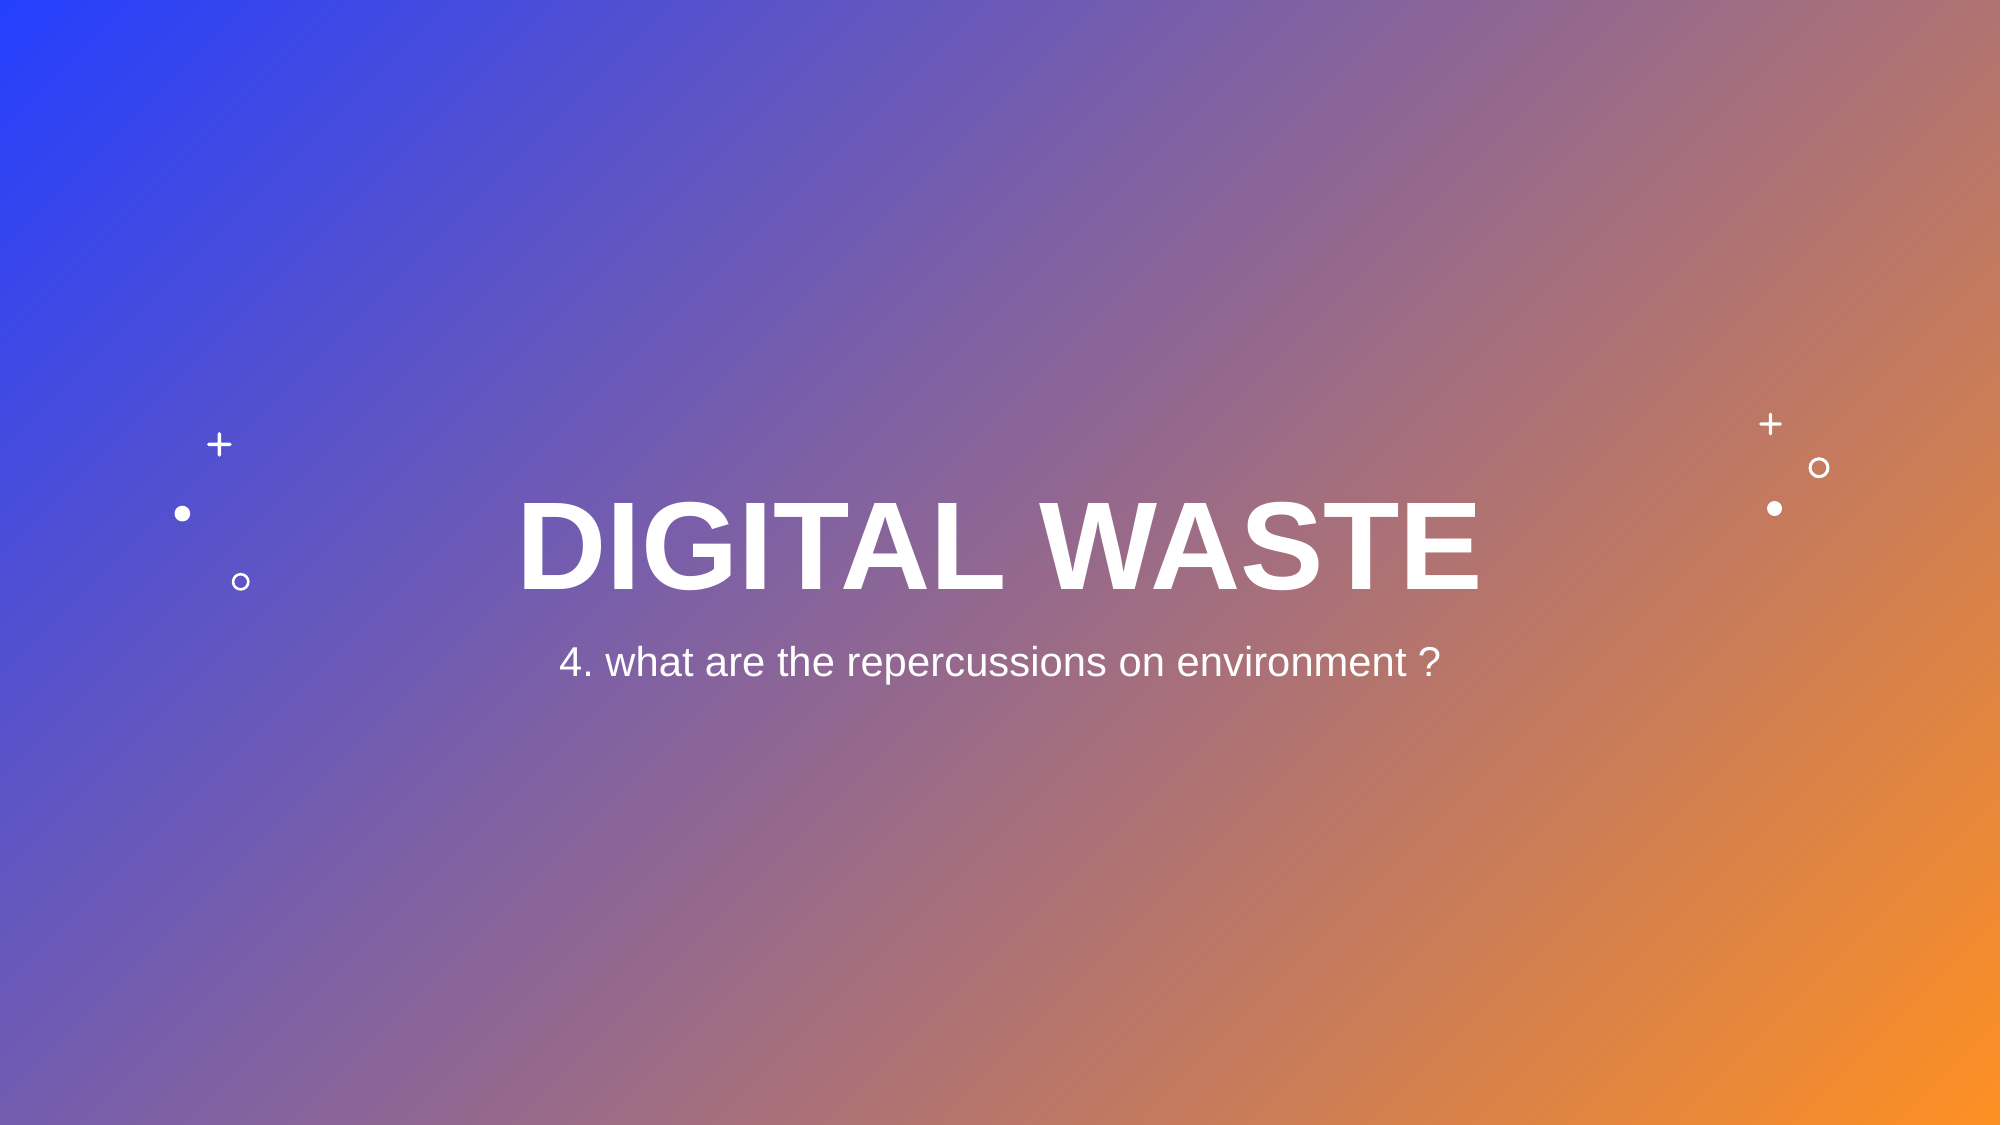

# DIGITAL WASTE
4. what are the repercussions on environment ?